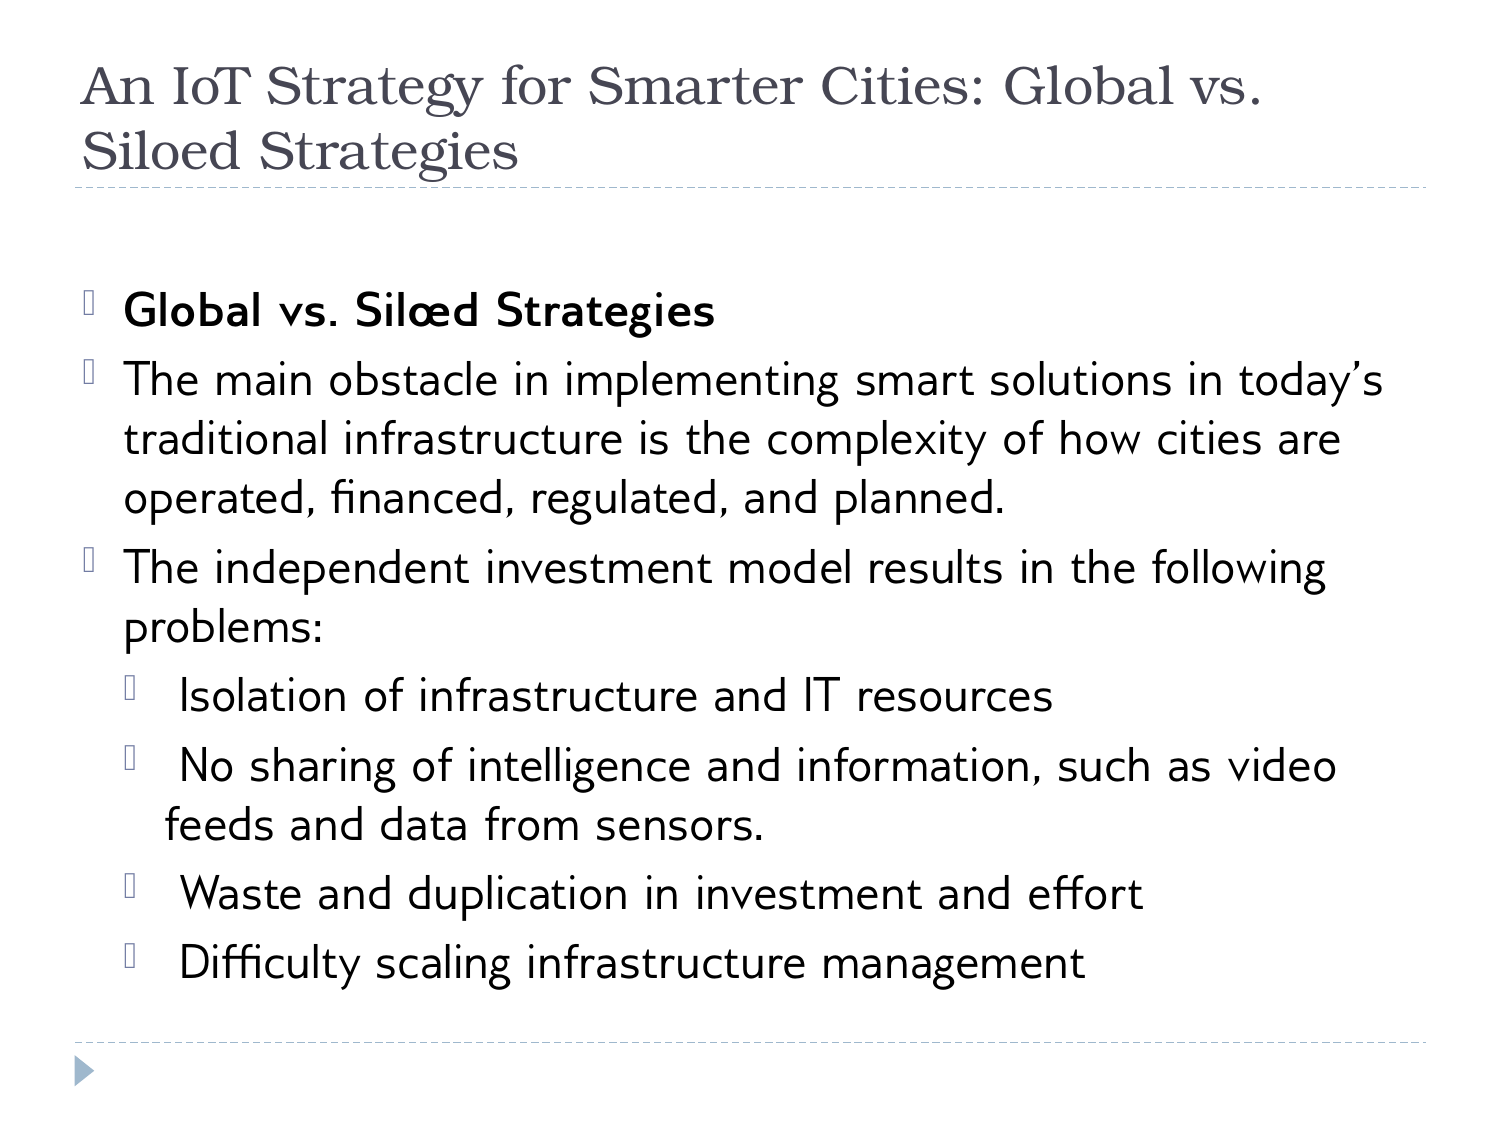

# An IoT Strategy for Smarter Cities: Global vs. Siloed Strategies

Global vs. Siloed Strategies
The main obstacle in implementing smart solutions in today’s traditional infrastructure is the complexity of how cities are operated, financed, regulated, and planned.
The independent investment model results in the following problems:
 Isolation of infrastructure and IT resources
 No sharing of intelligence and information, such as video feeds and data from sensors.
 Waste and duplication in investment and effort
 Difficulty scaling infrastructure management